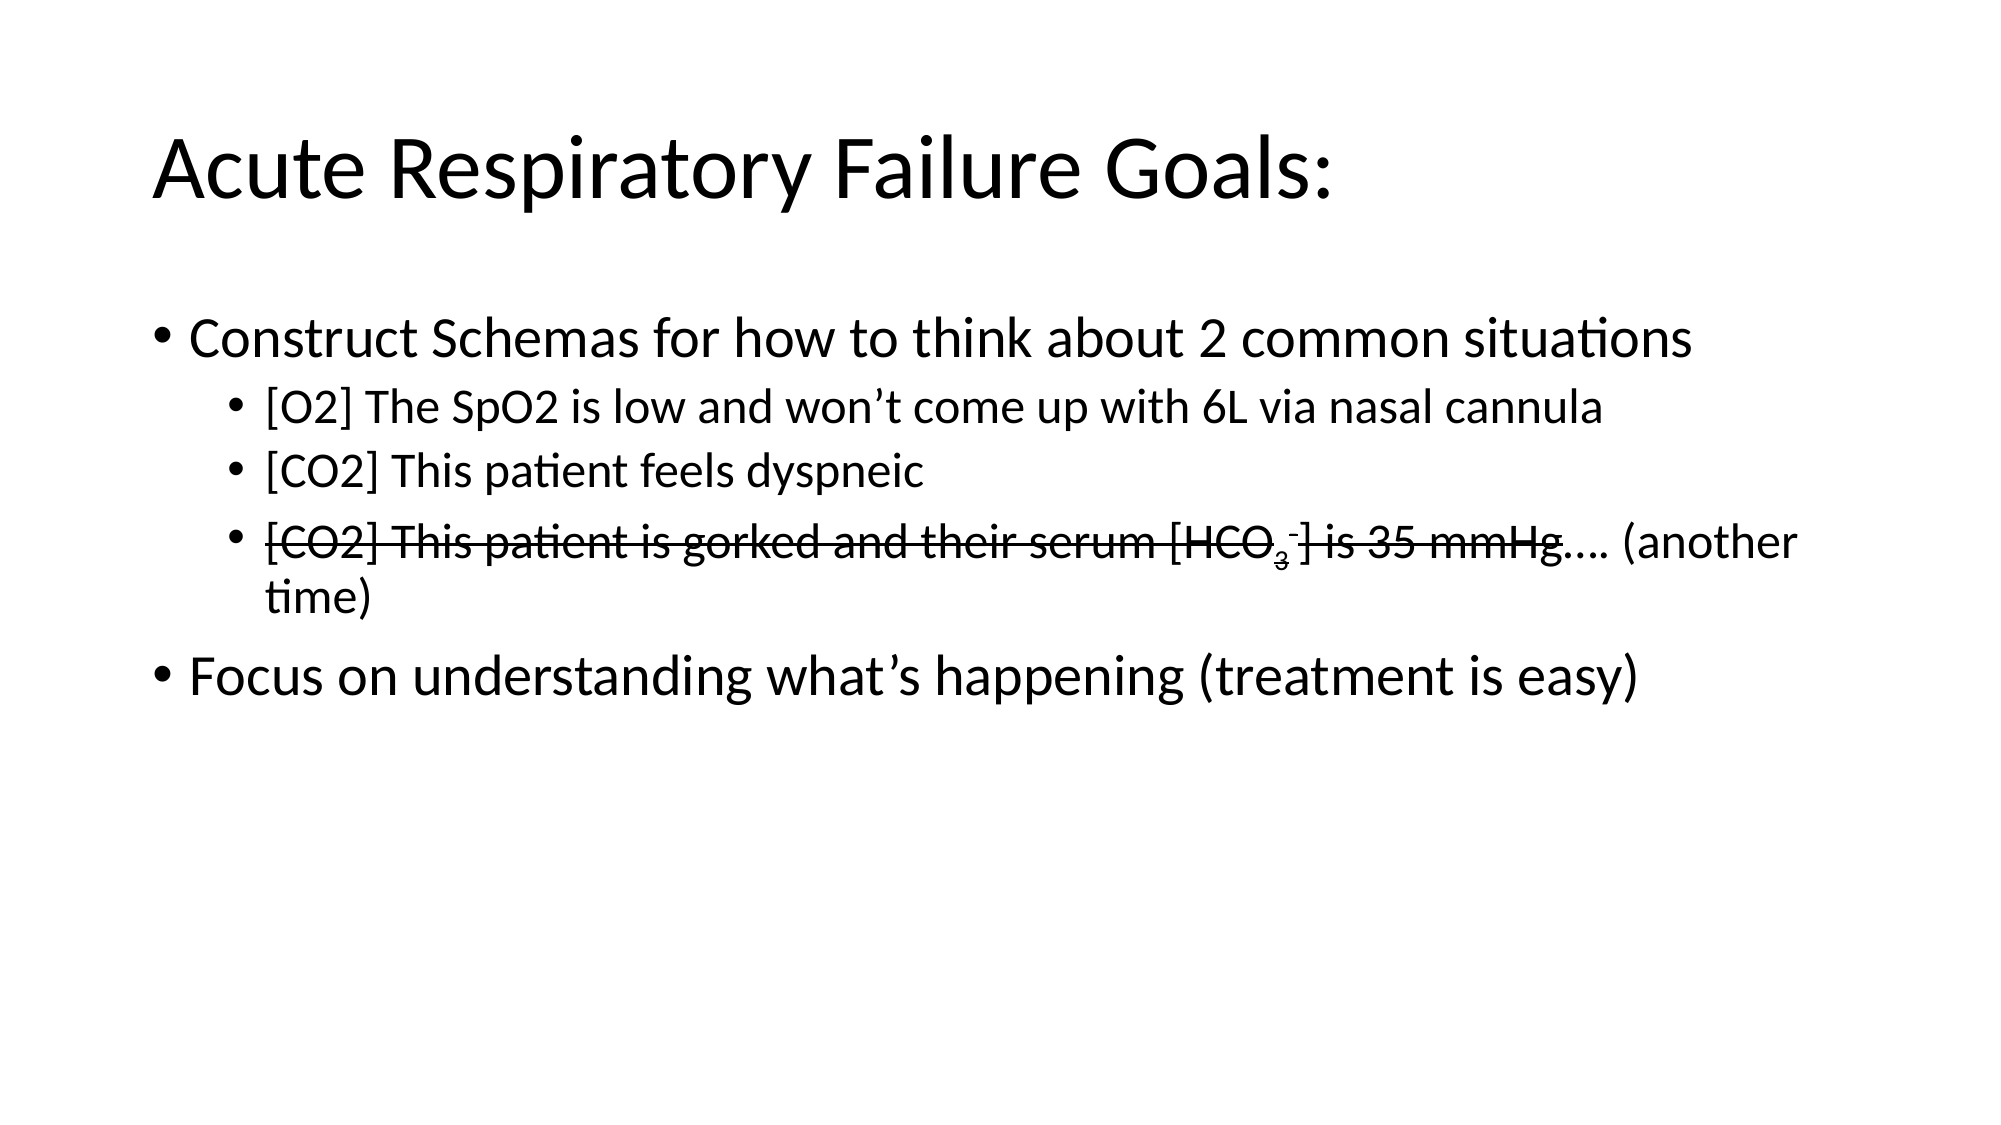

# Acute Respiratory Failure Goals:
Construct Schemas for how to think about 2 common situations
[O2] The SpO2 is low and won’t come up with 6L via nasal cannula
[CO2] This patient feels dyspneic
[CO2] This patient is gorked and their serum [HCO3-] is 35 mmHg…. (another time)
Focus on understanding what’s happening (treatment is easy)